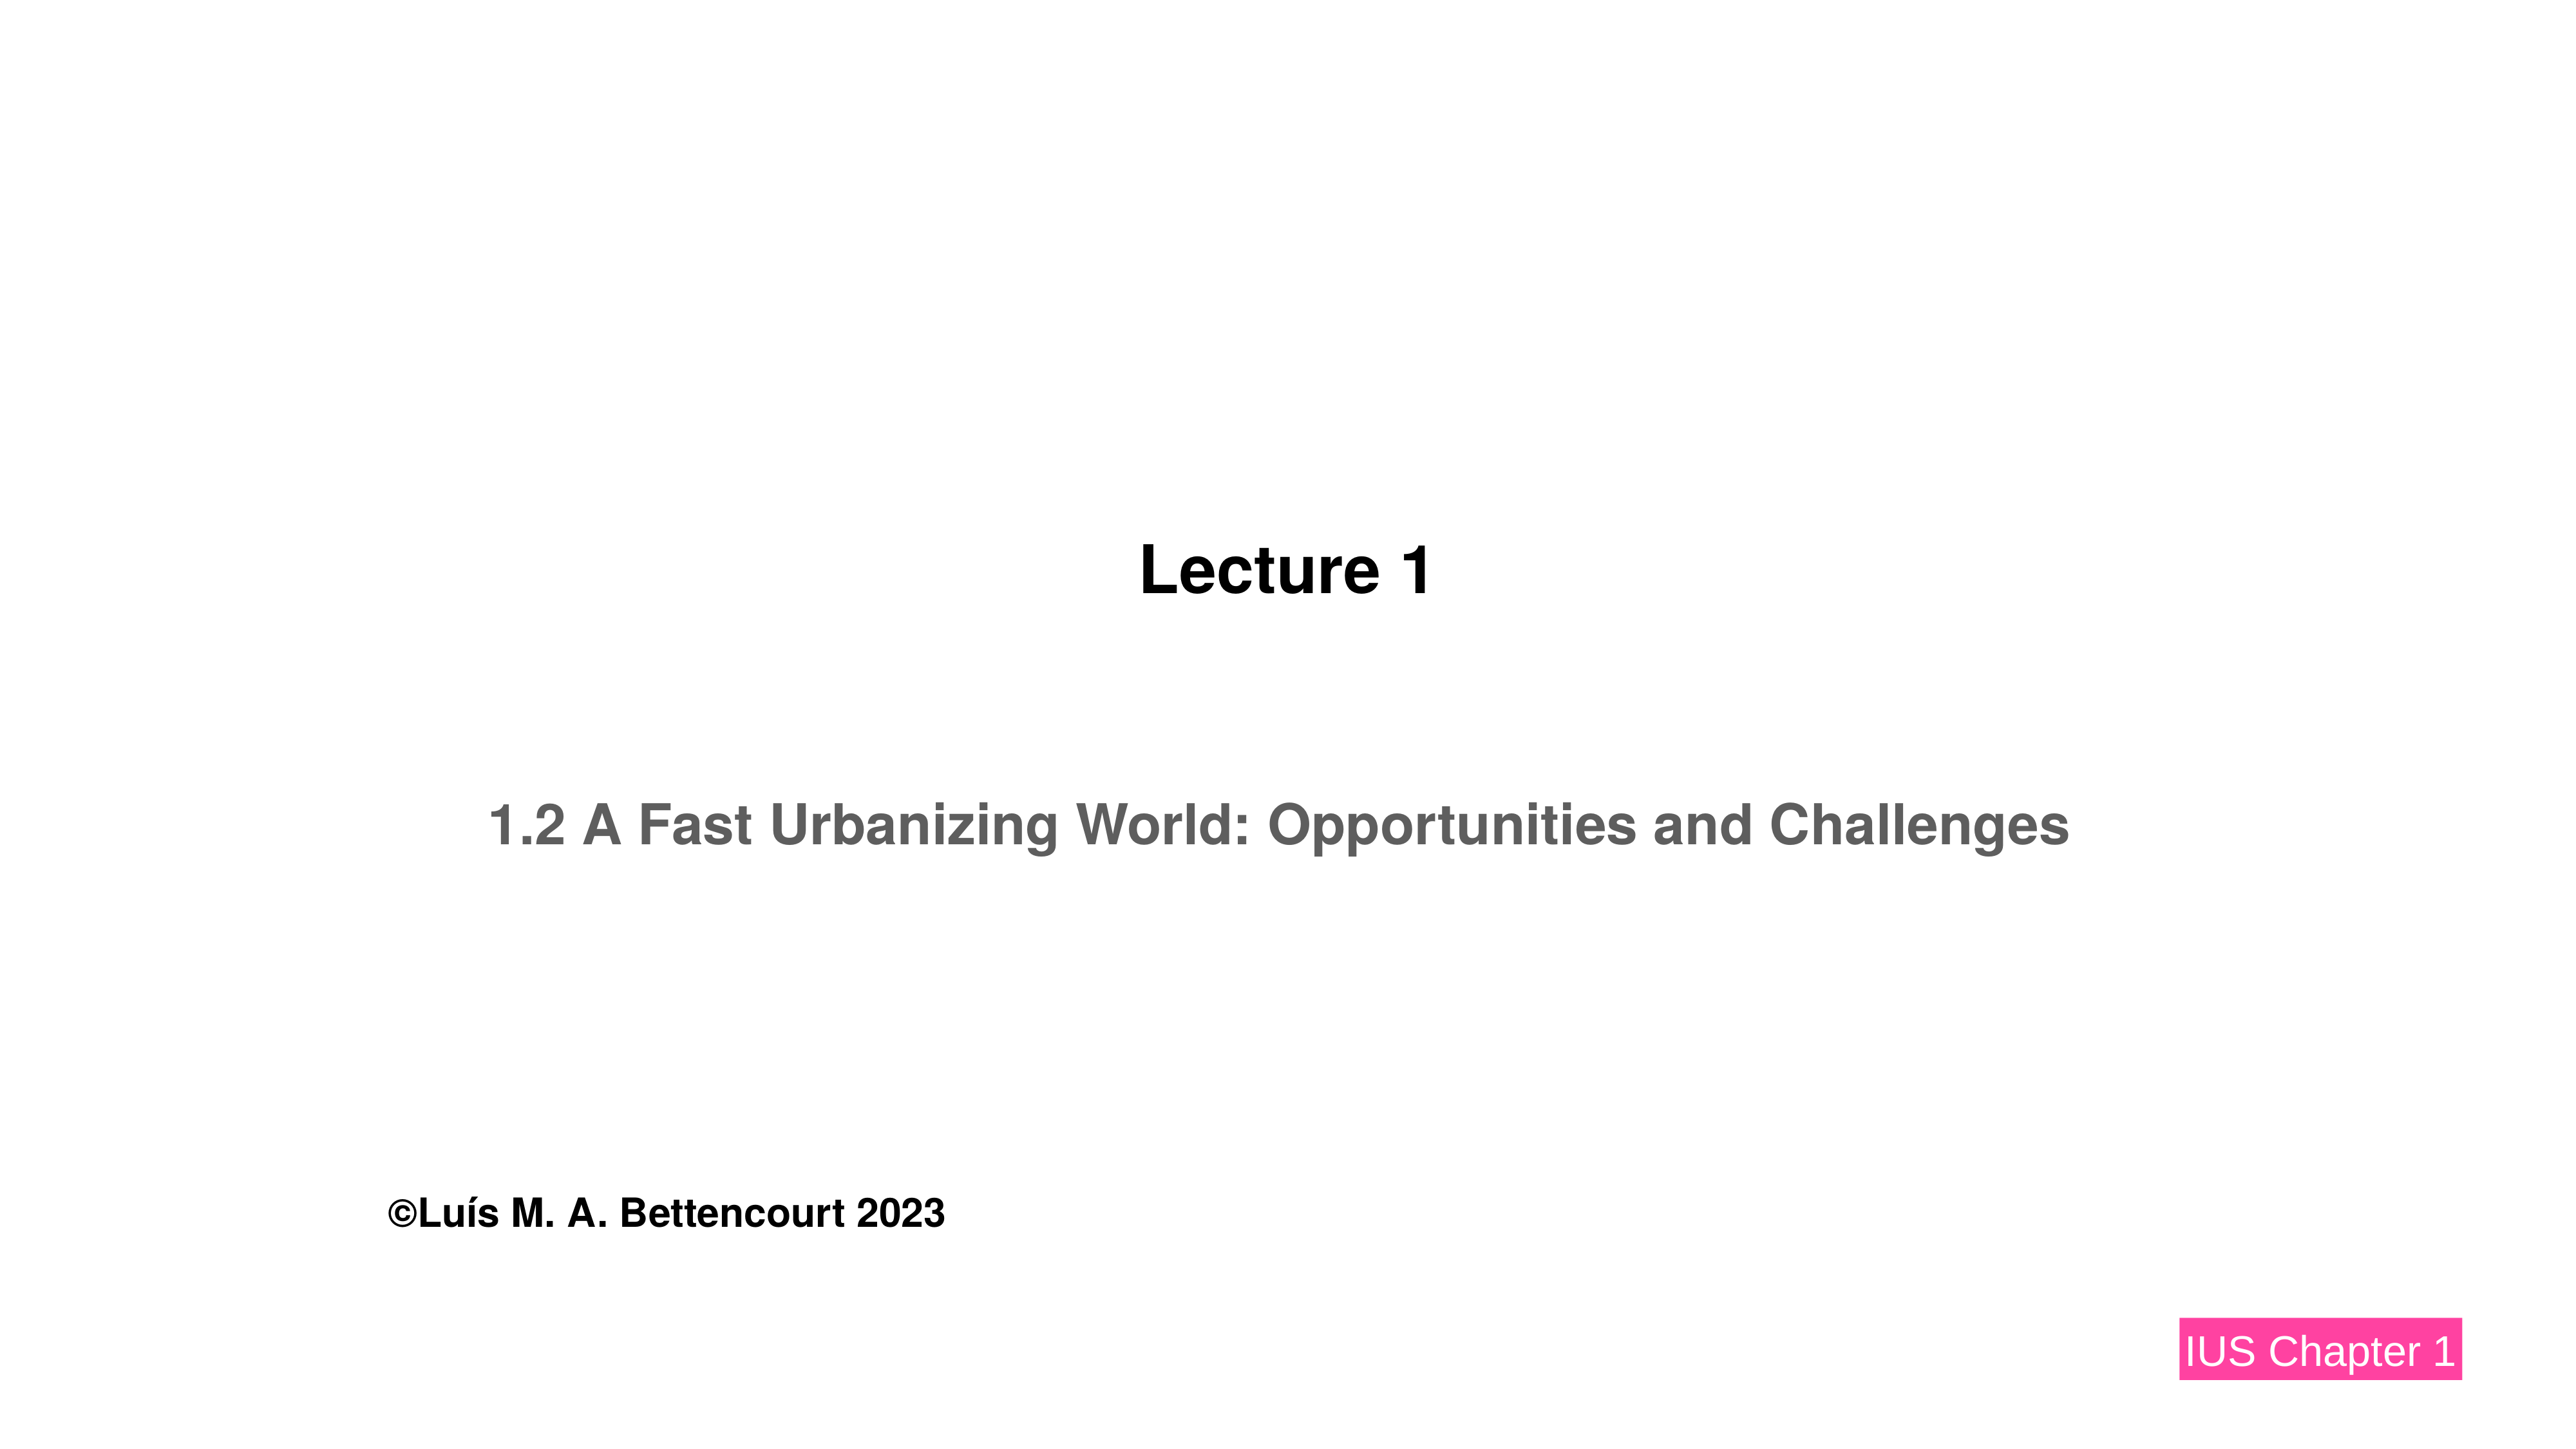

Lecture 1
1.2 A Fast Urbanizing World: Opportunities and Challenges
©Luís M. A. Bettencourt 2023
IUS Chapter 1